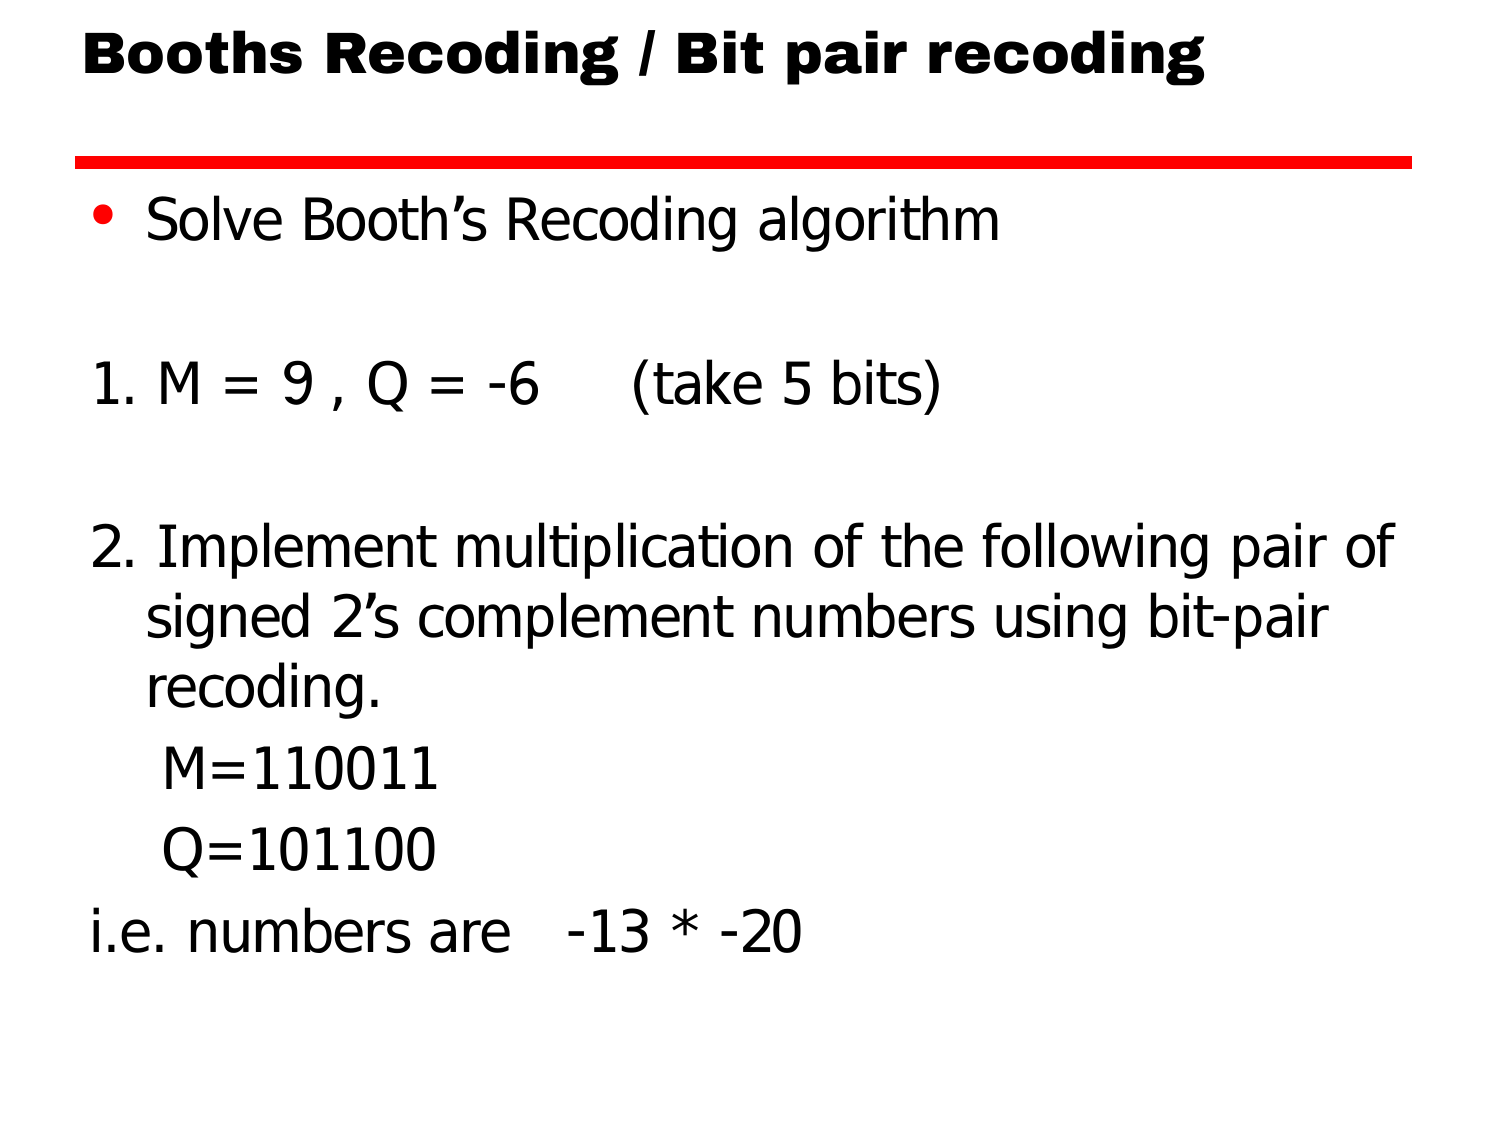

# Booths Recoding / Bit pair recoding
Solve Booth’s Recoding algorithm

1. M = 9 , Q = -6     (take 5 bits)

2. Implement multiplication of the following pair of signed 2’s complement numbers using bit-pair recoding.
    M=110011
    Q=101100
i.e. numbers are   -13 * -20